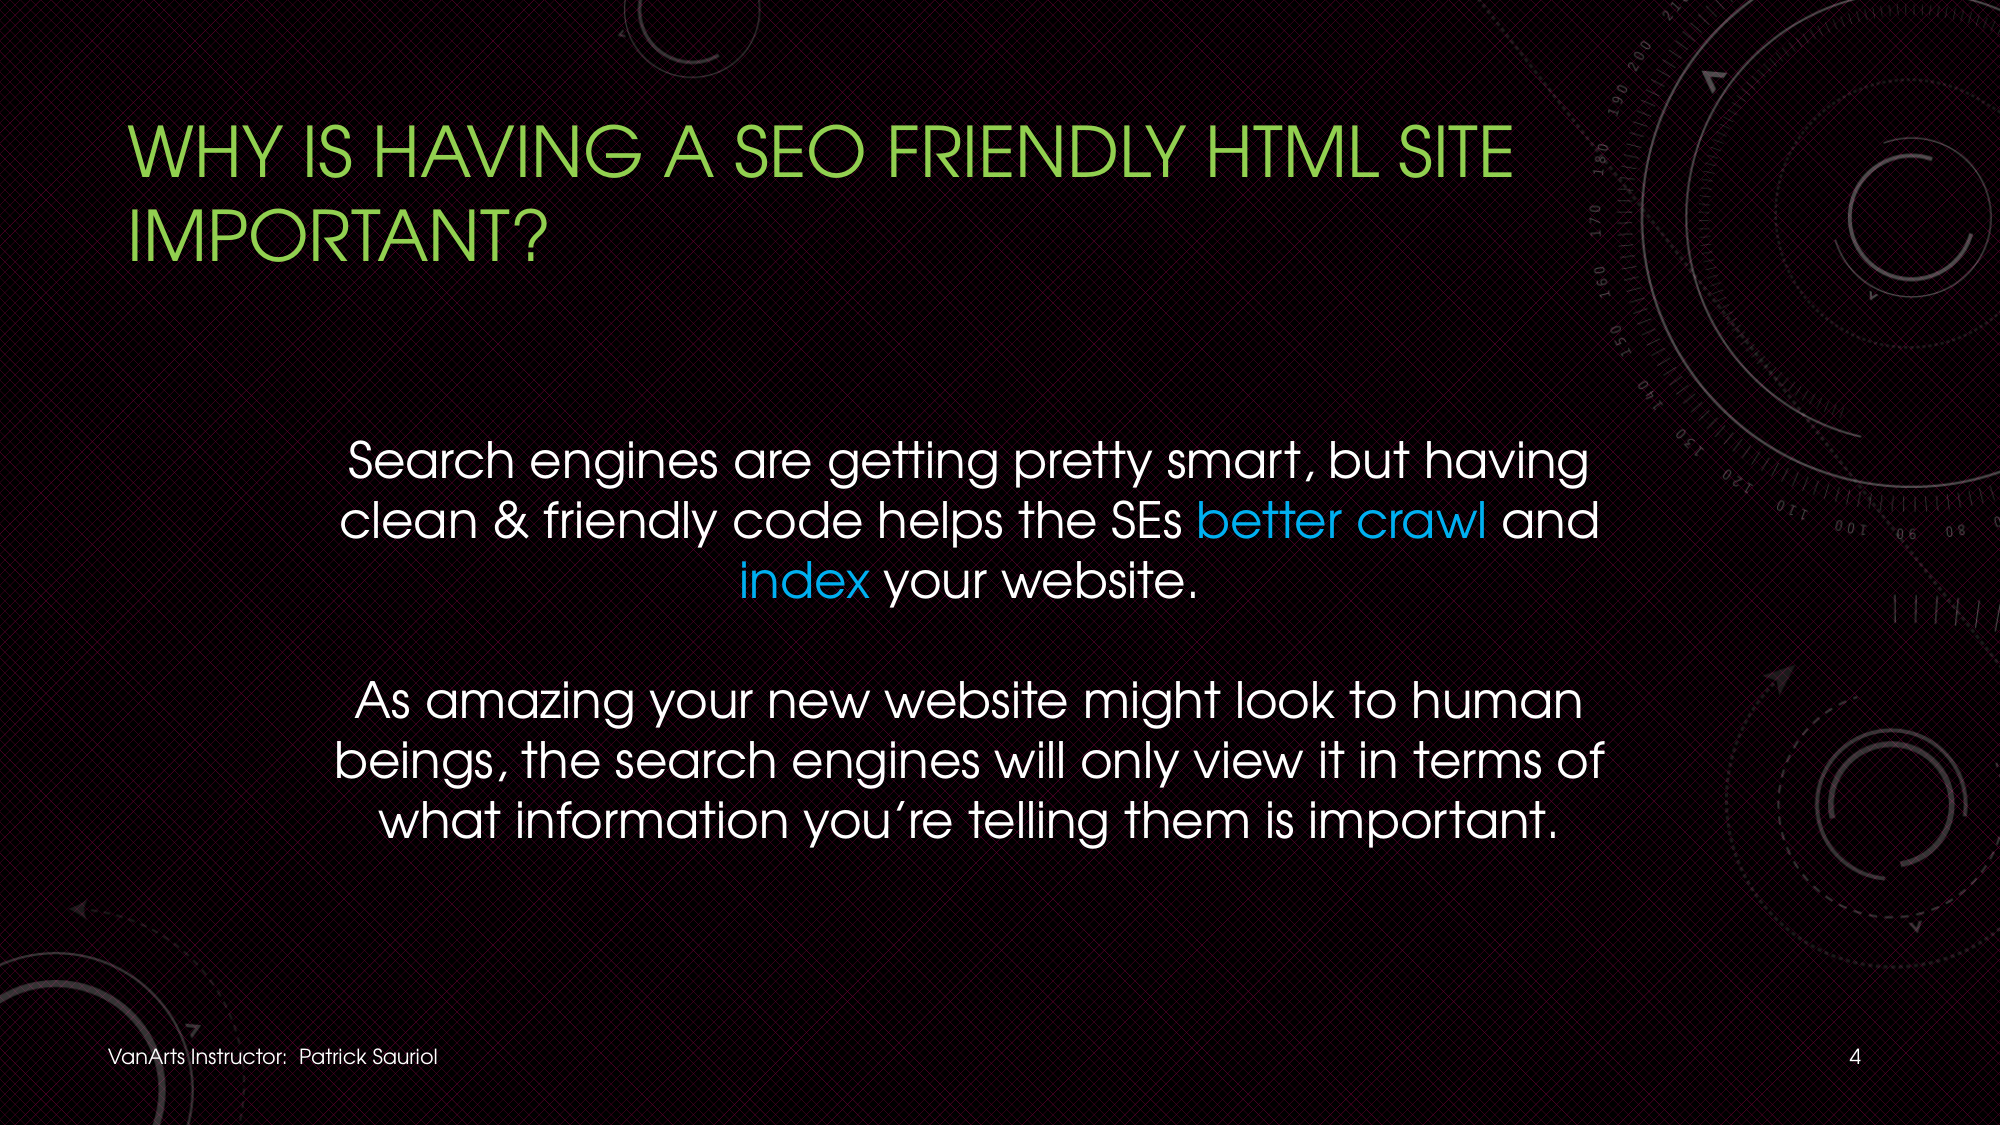

# Why is having a seo friendly html site important?

Search engines are getting pretty smart, but having clean & friendly code helps the SEs better crawl and index your website.

As amazing your new website might look to human beings, the search engines will only view it in terms of what information you’re telling them is important.
4
VanArts Instructor:  Patrick Sauriol